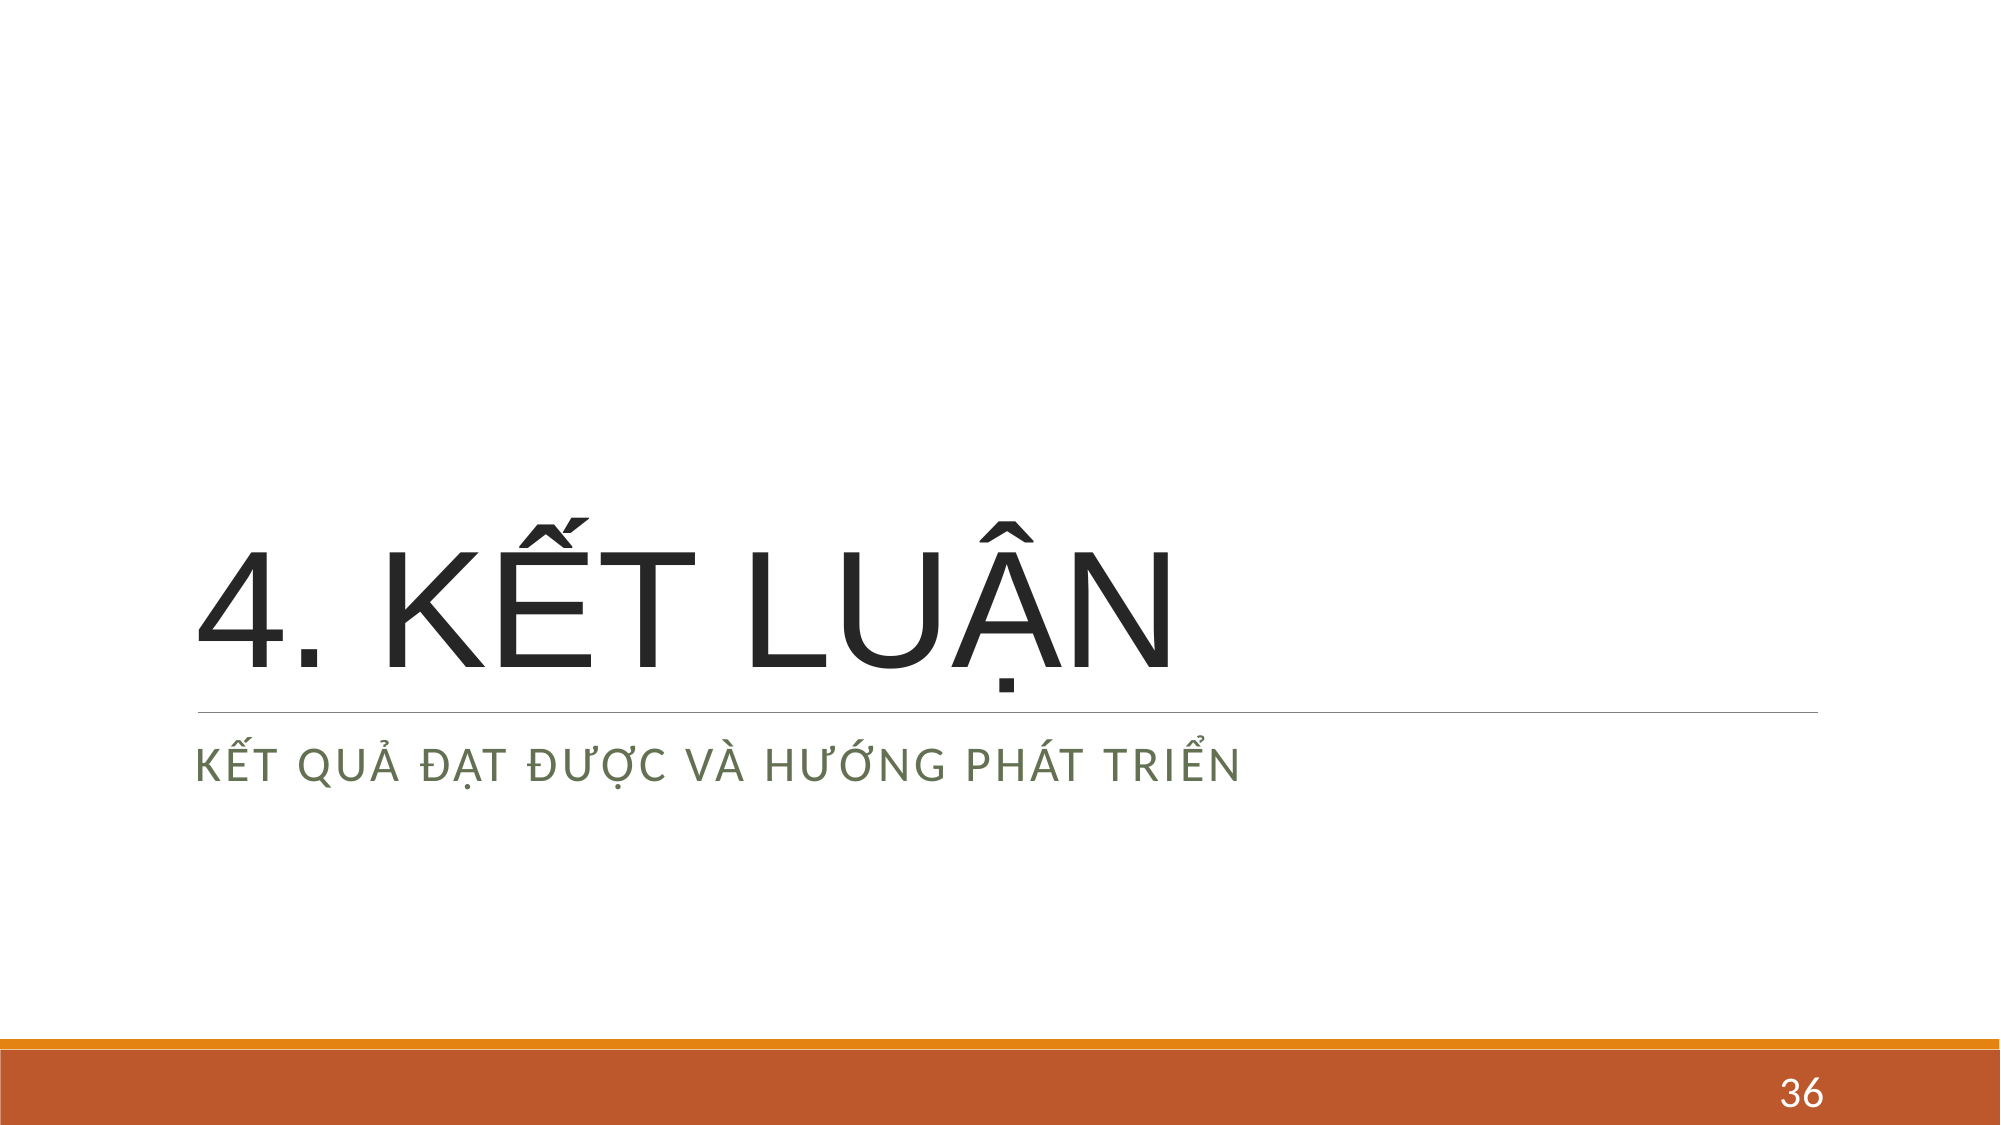

# 4. KẾT LUẬN
KẾT QUẢ ĐẠT ĐƯỢC VÀ HƯỚNG PHÁT TRIỂN
36